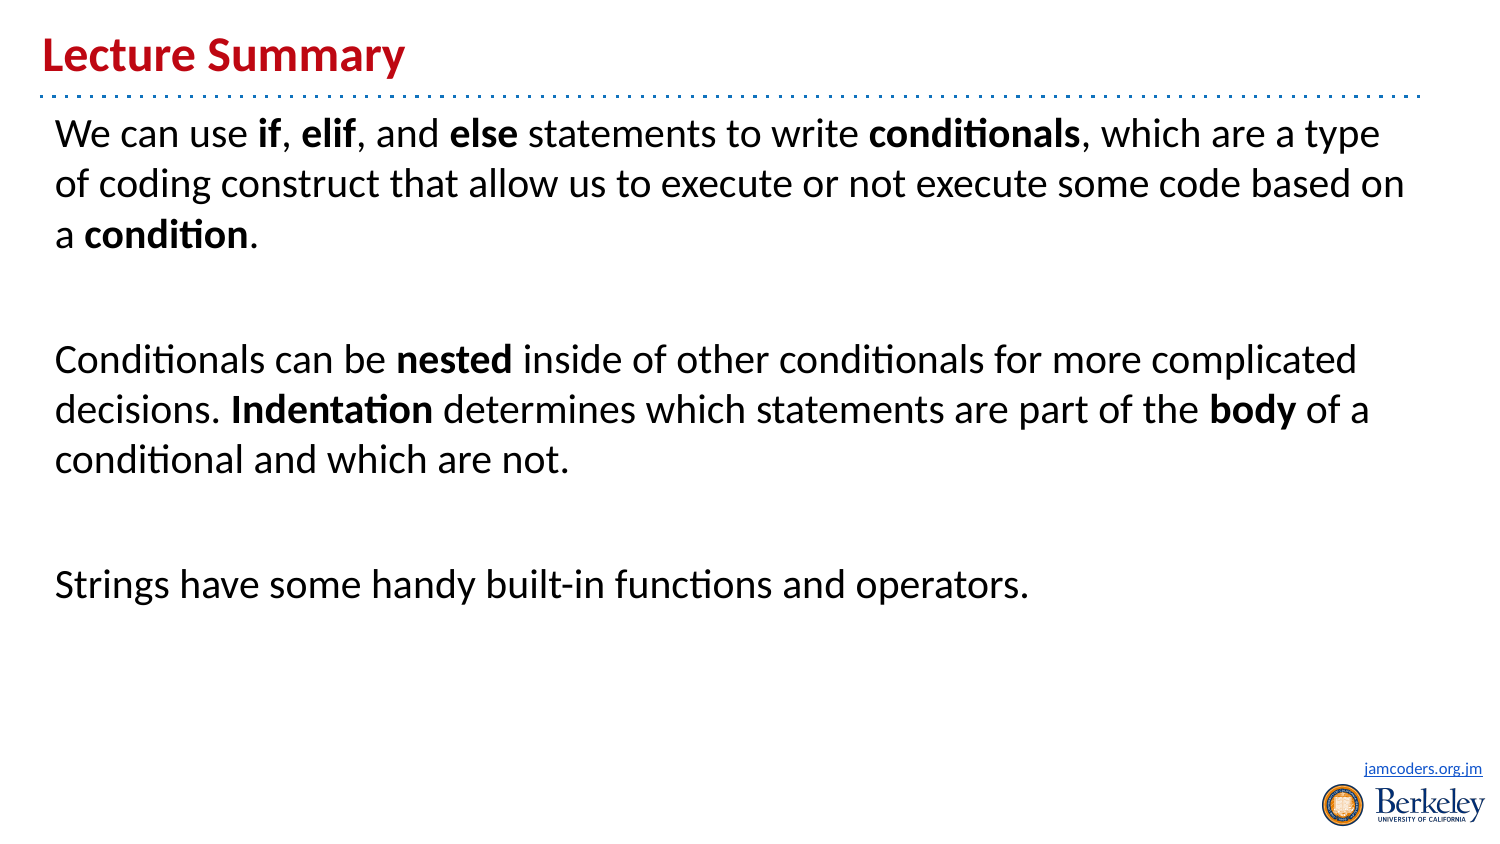

# Lecture Summary
We can use if, elif, and else statements to write conditionals, which are a type of coding construct that allow us to execute or not execute some code based on a condition.

Conditionals can be nested inside of other conditionals for more complicated decisions. Indentation determines which statements are part of the body of a conditional and which are not.

Strings have some handy built-in functions and operators.